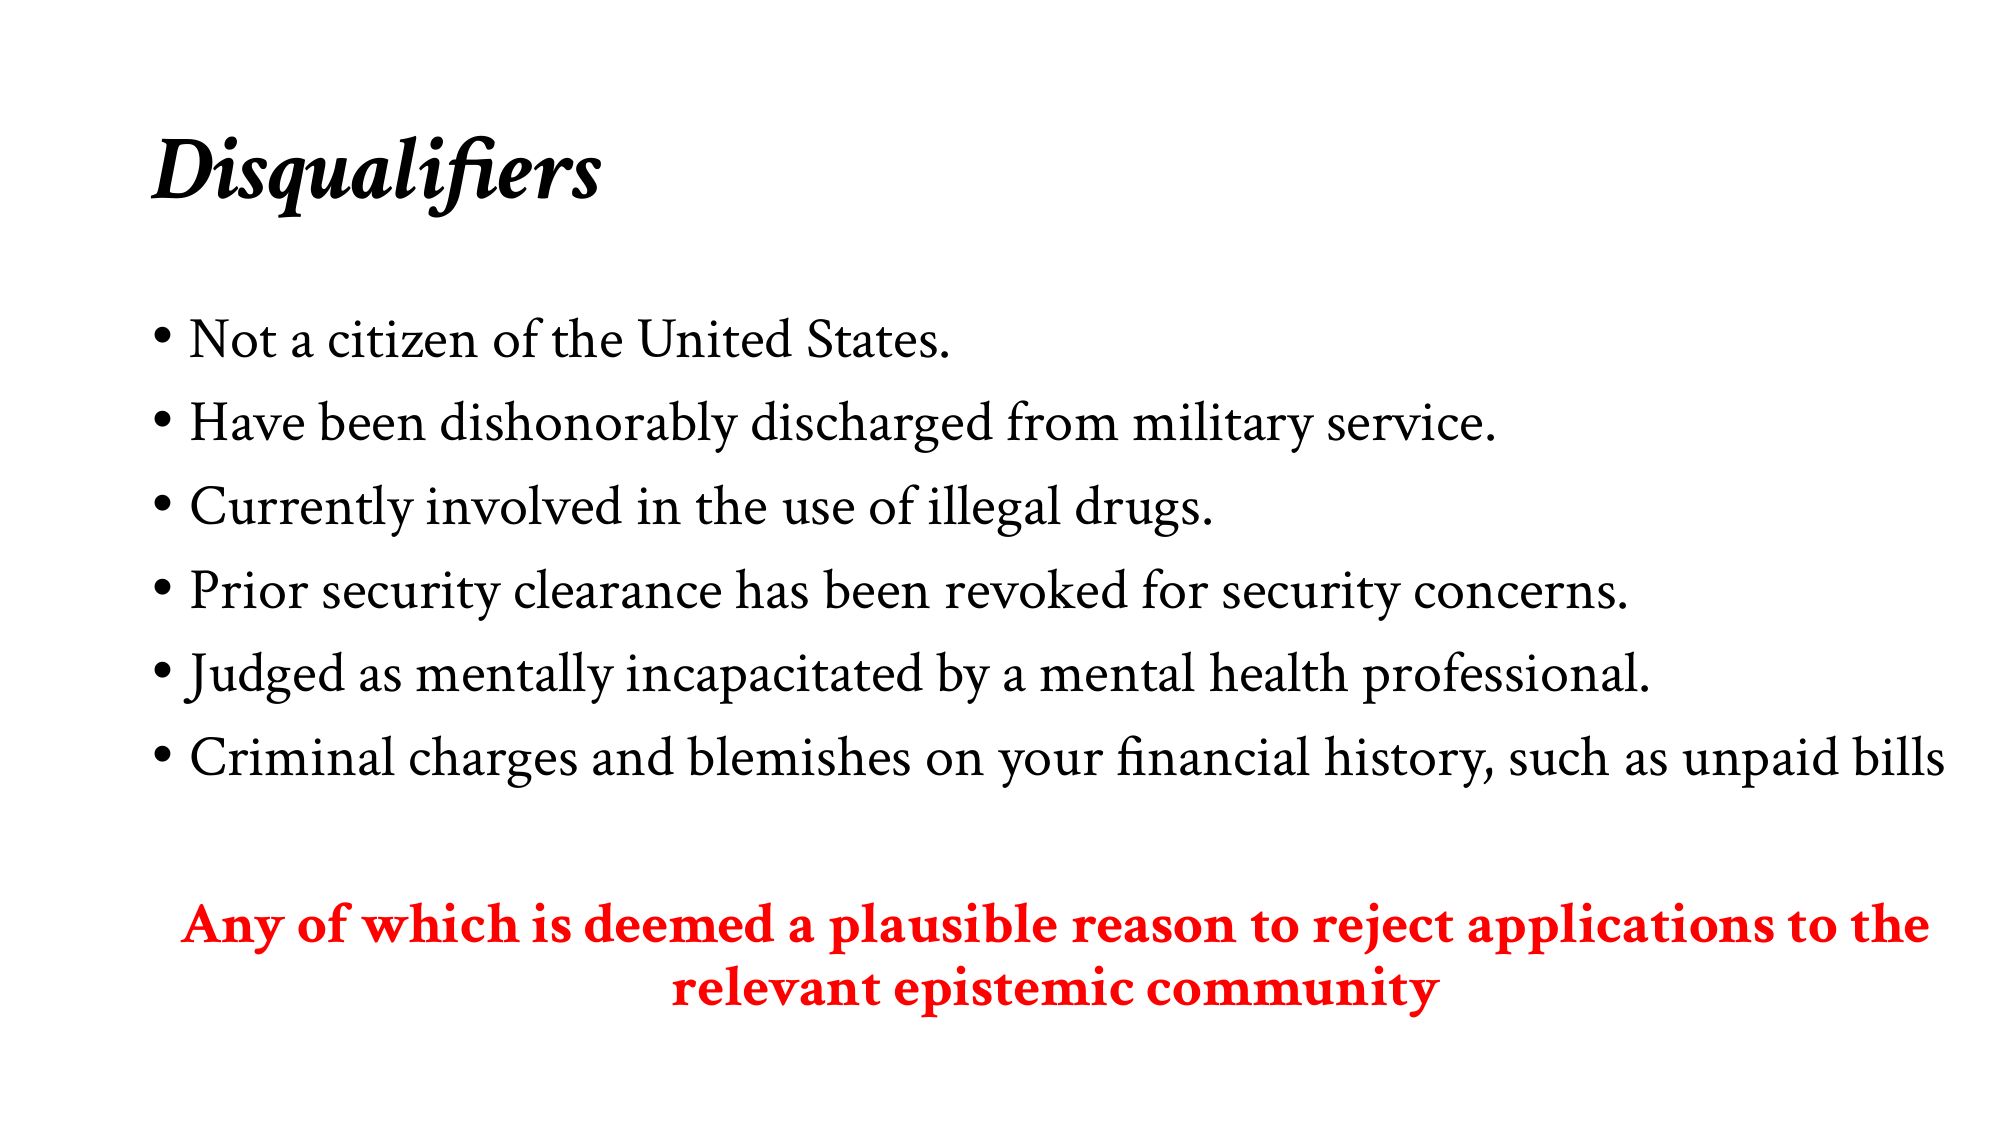

# Disqualifiers
Not a citizen of the United States.
Have been dishonorably discharged from military service.
Currently involved in the use of illegal drugs.
Prior security clearance has been revoked for security concerns.
Judged as mentally incapacitated by a mental health professional.
Criminal charges and blemishes on your financial history, such as unpaid bills

Any of which is deemed a plausible reason to reject applications to the relevant epistemic community